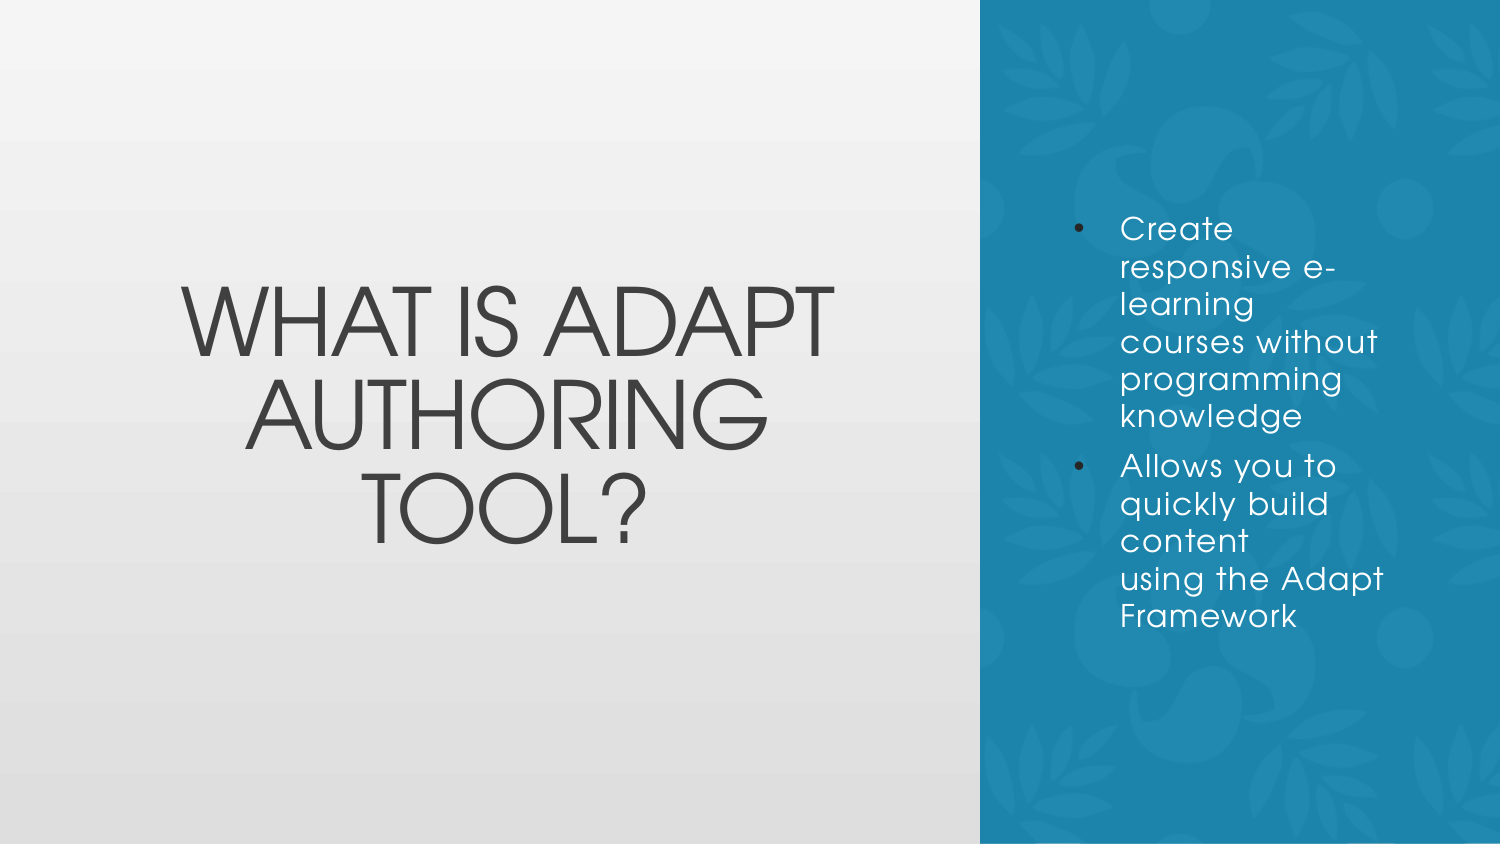

Create responsive e-learning courses without  programming knowledge
Allows you to quickly build content using the Adapt Framework
What is Adapt Authoring Tool?